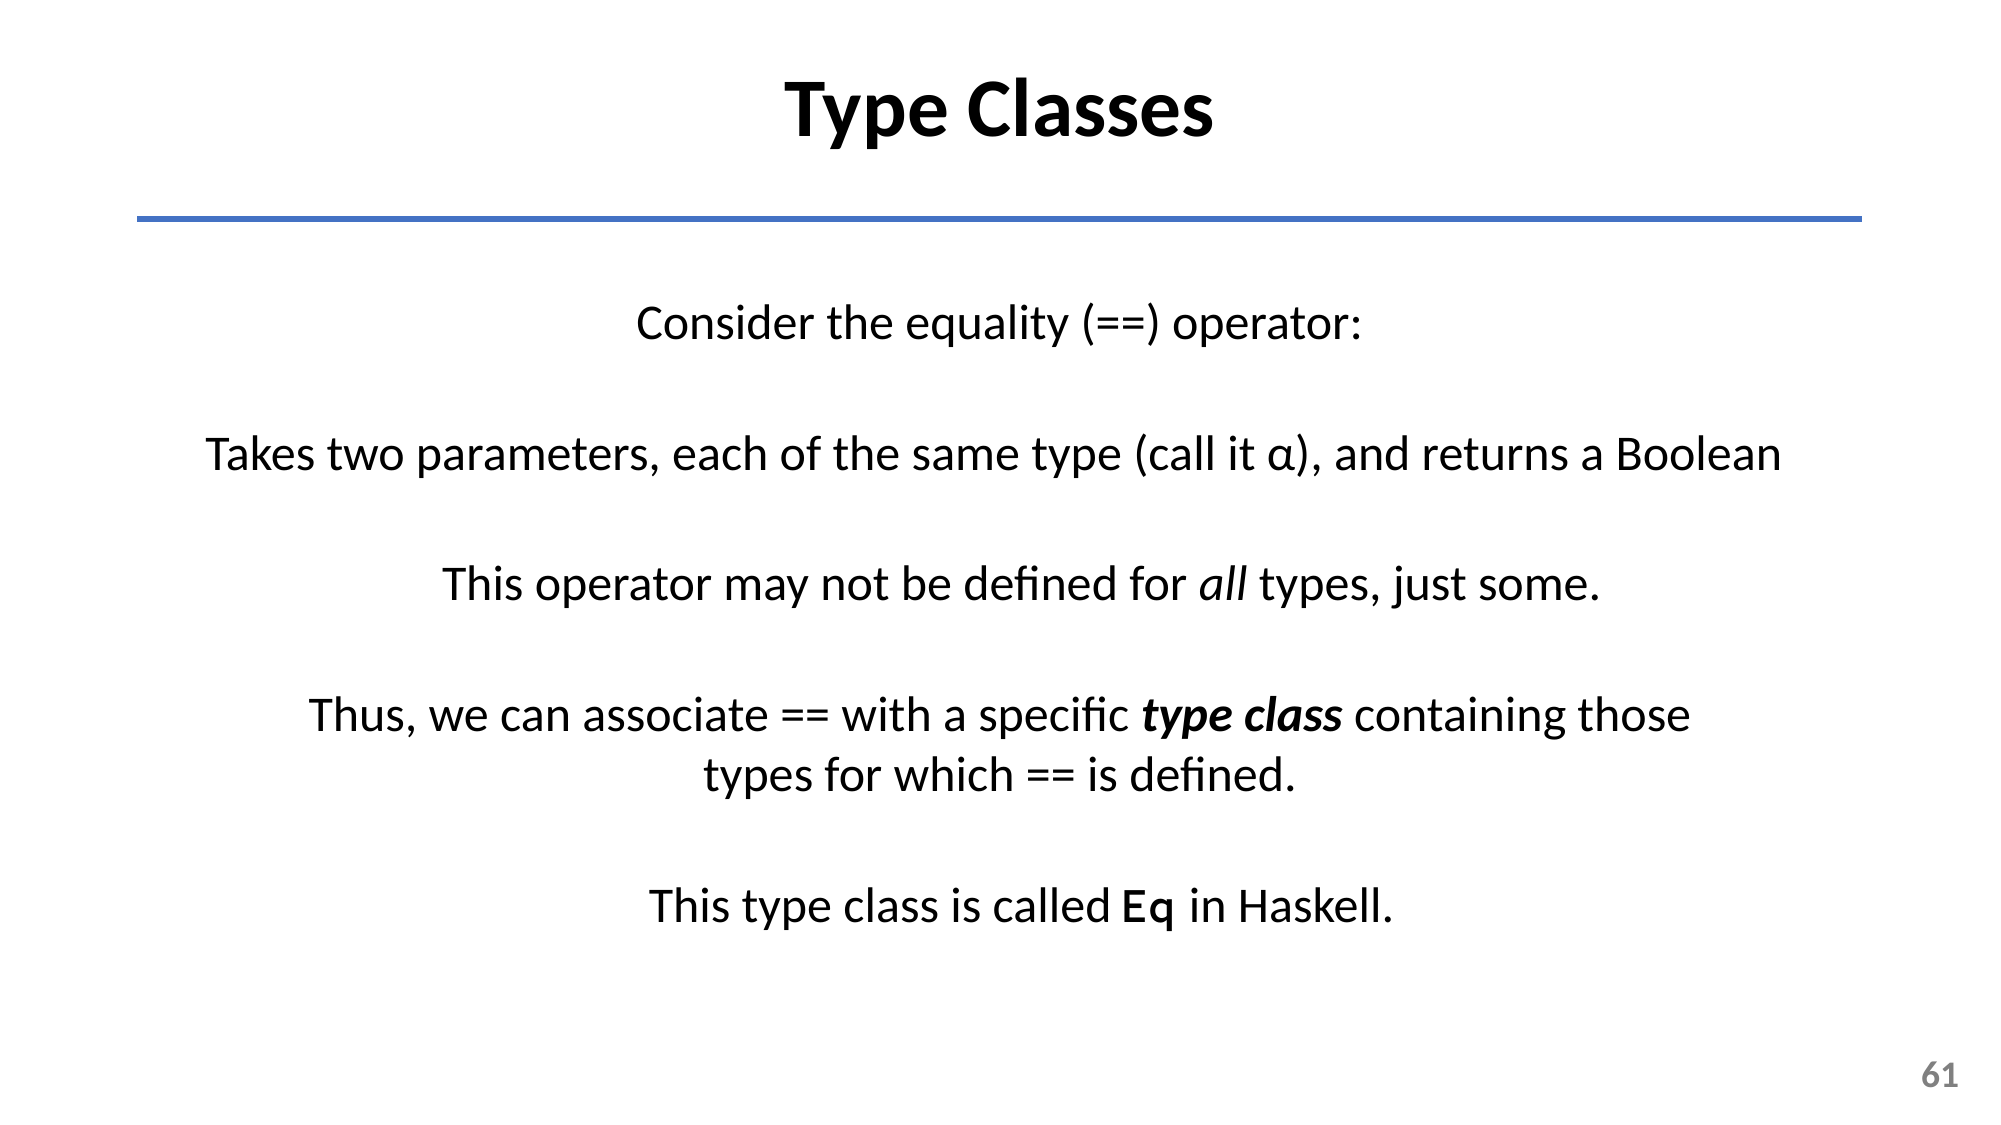

Type Classes
Consider the equality (==) operator:
Takes two parameters, each of the same type (call it α), and returns a Boolean
This operator may not be defined for all types, just some.
Thus, we can associate == with a specific type class containing those types for which == is defined.
This type class is called Eq in Haskell.
61